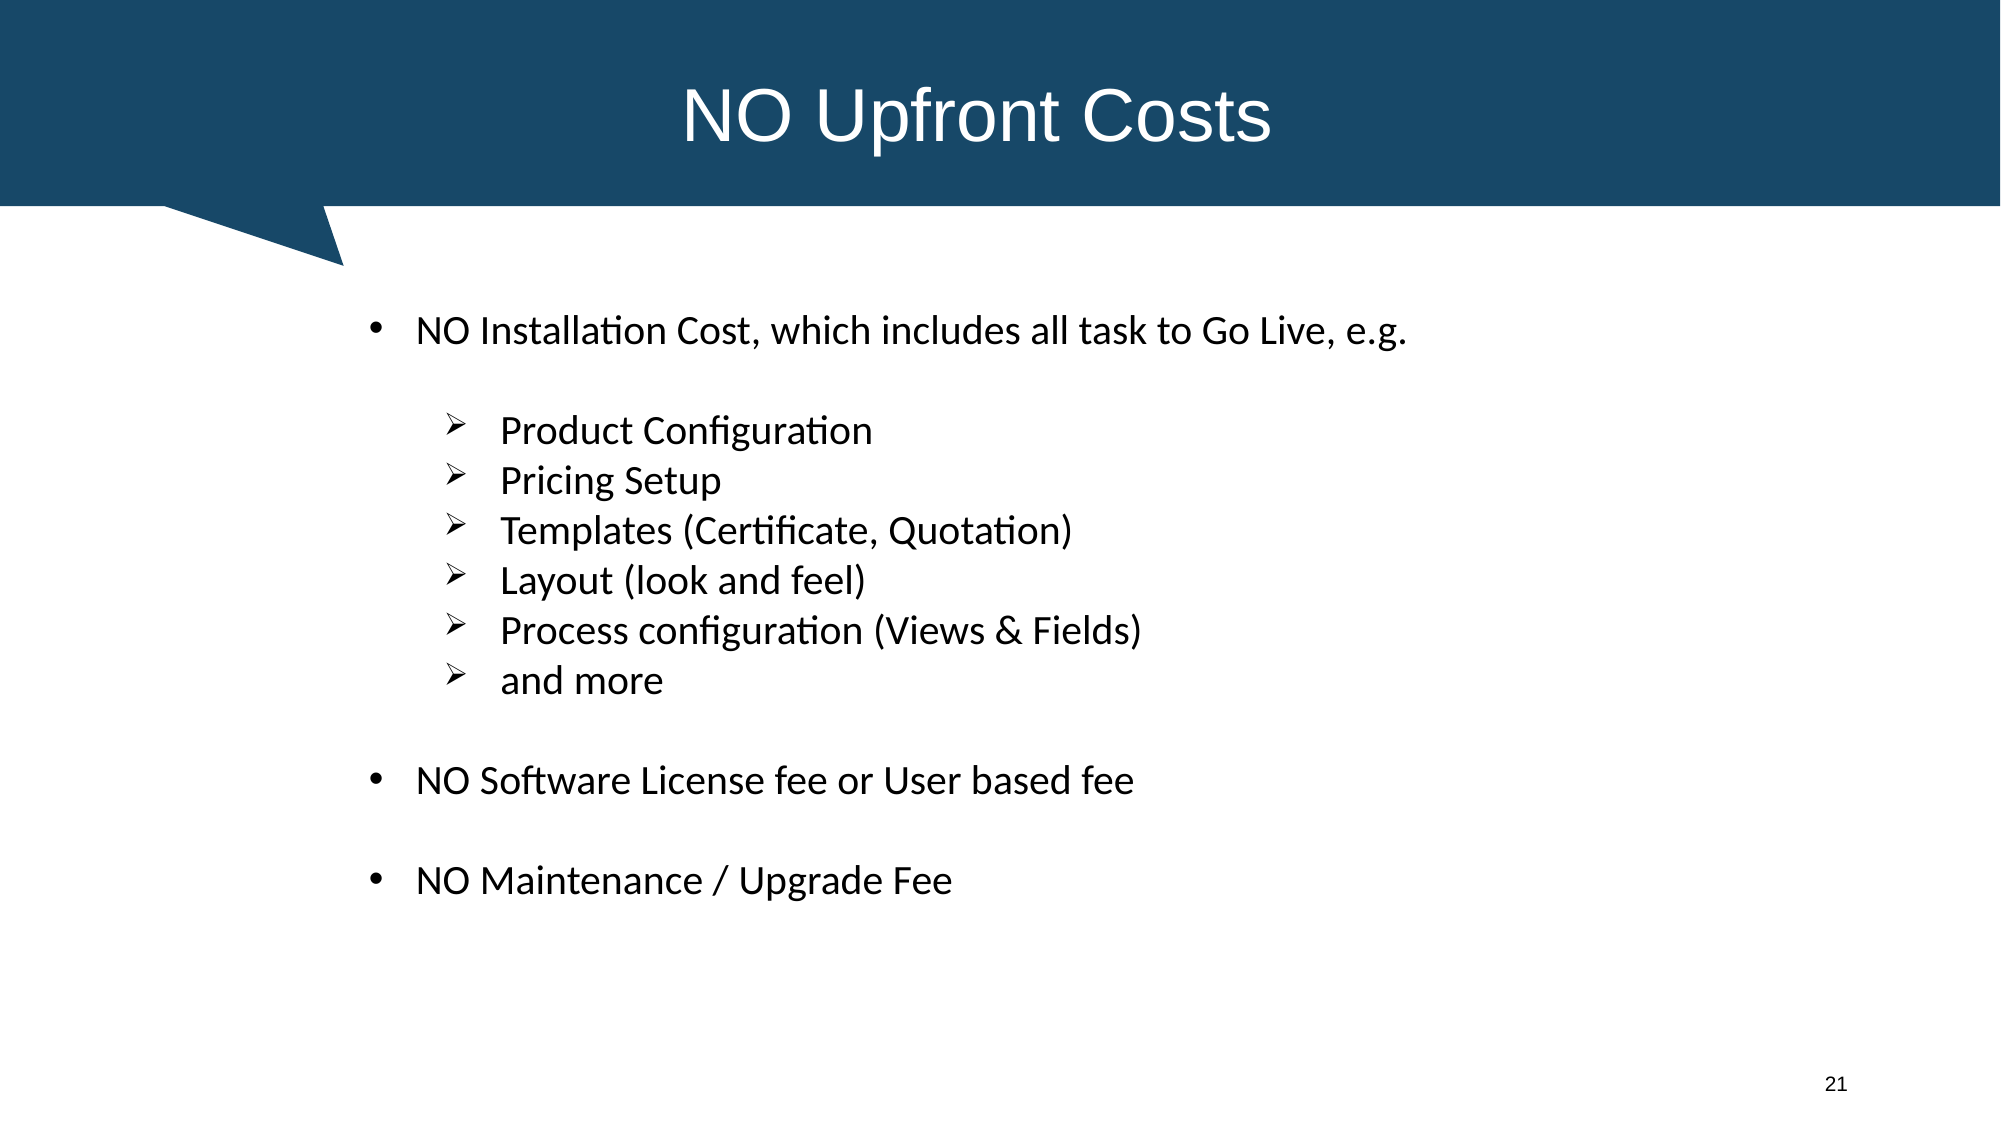

NO Upfront Costs
NO Installation Cost, which includes all task to Go Live, e.g.

Product Configuration
Pricing Setup
Templates (Certificate, Quotation)
Layout (look and feel)
Process configuration (Views & Fields)
and more

NO Software License fee or User based fee

NO Maintenance / Upgrade Fee
21